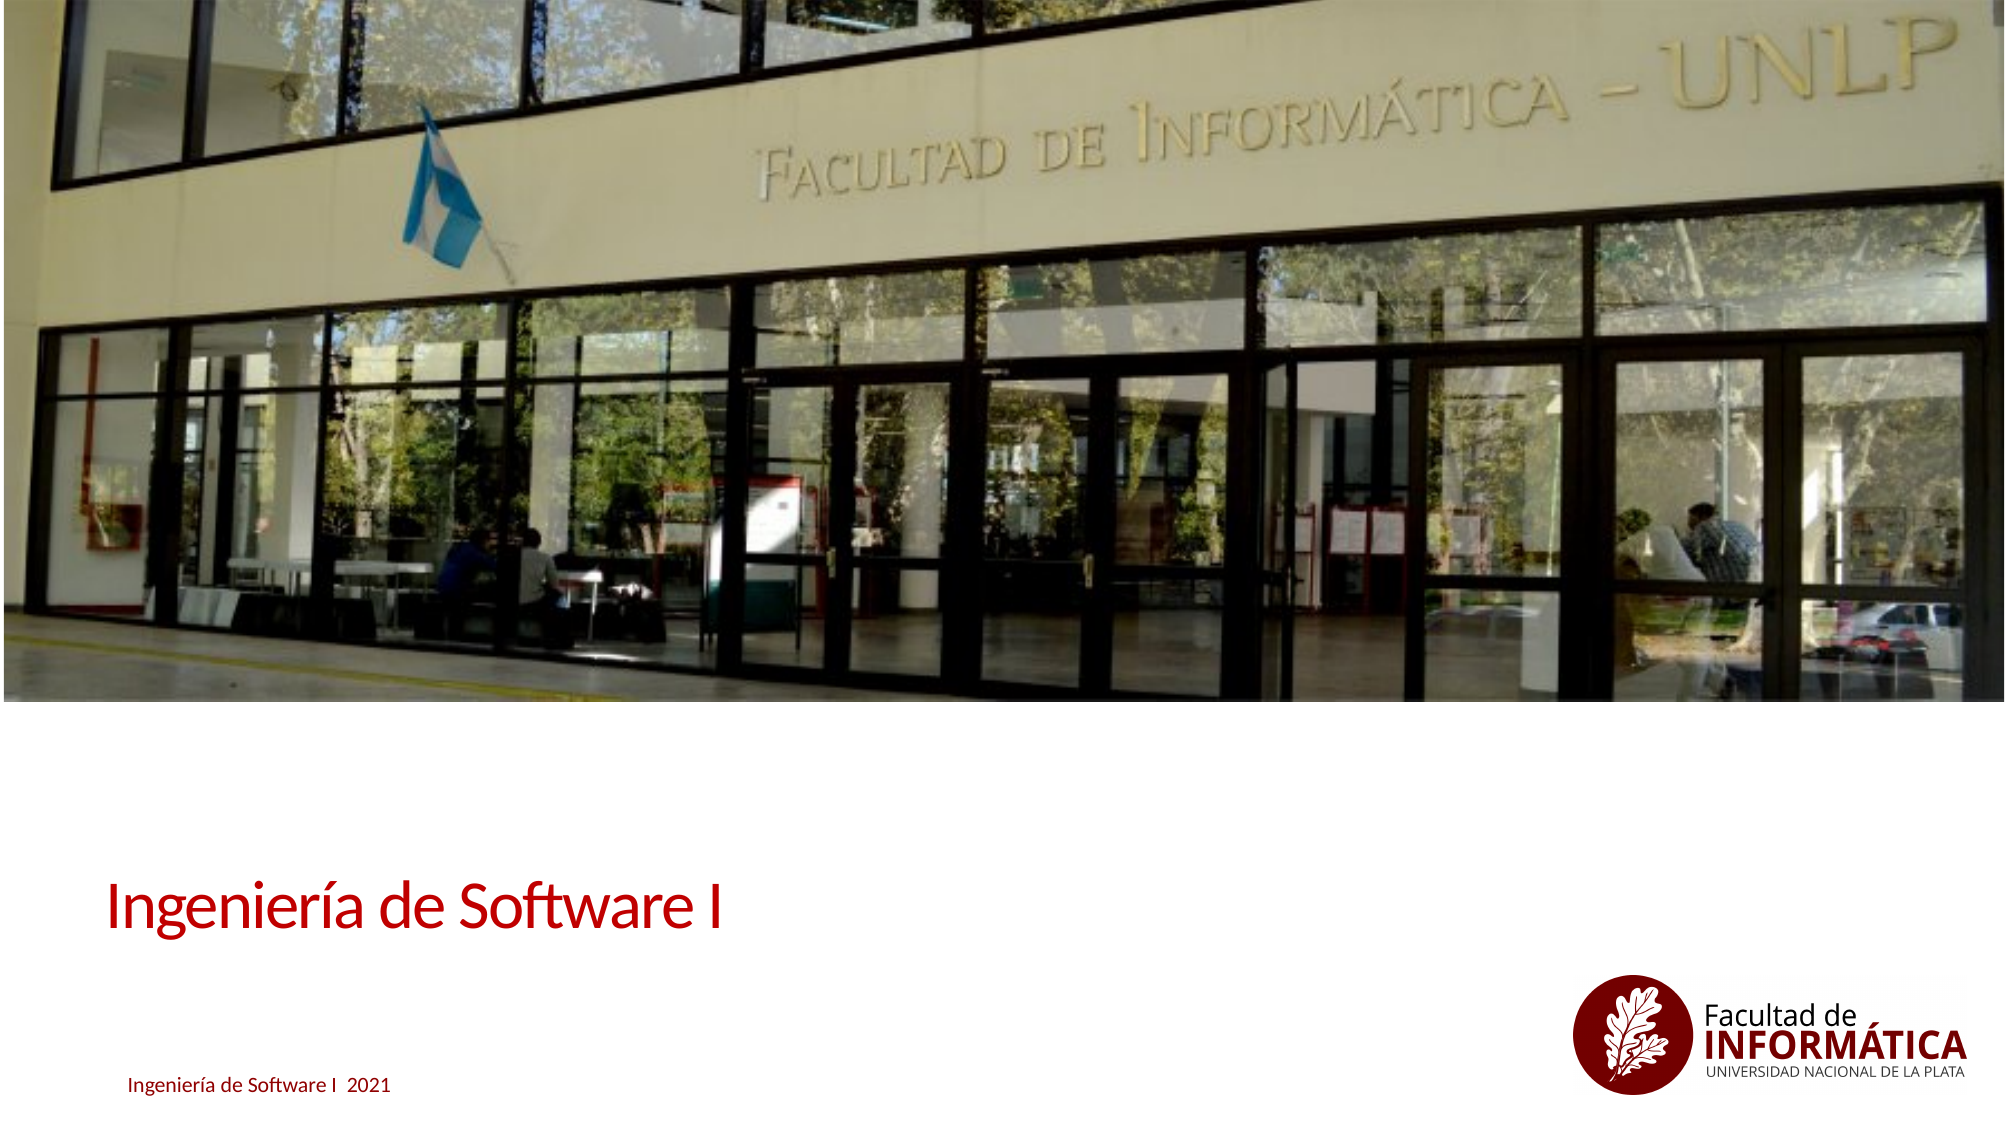

1
# Ingeniería de Software I
Ingeniería de Software I  2021